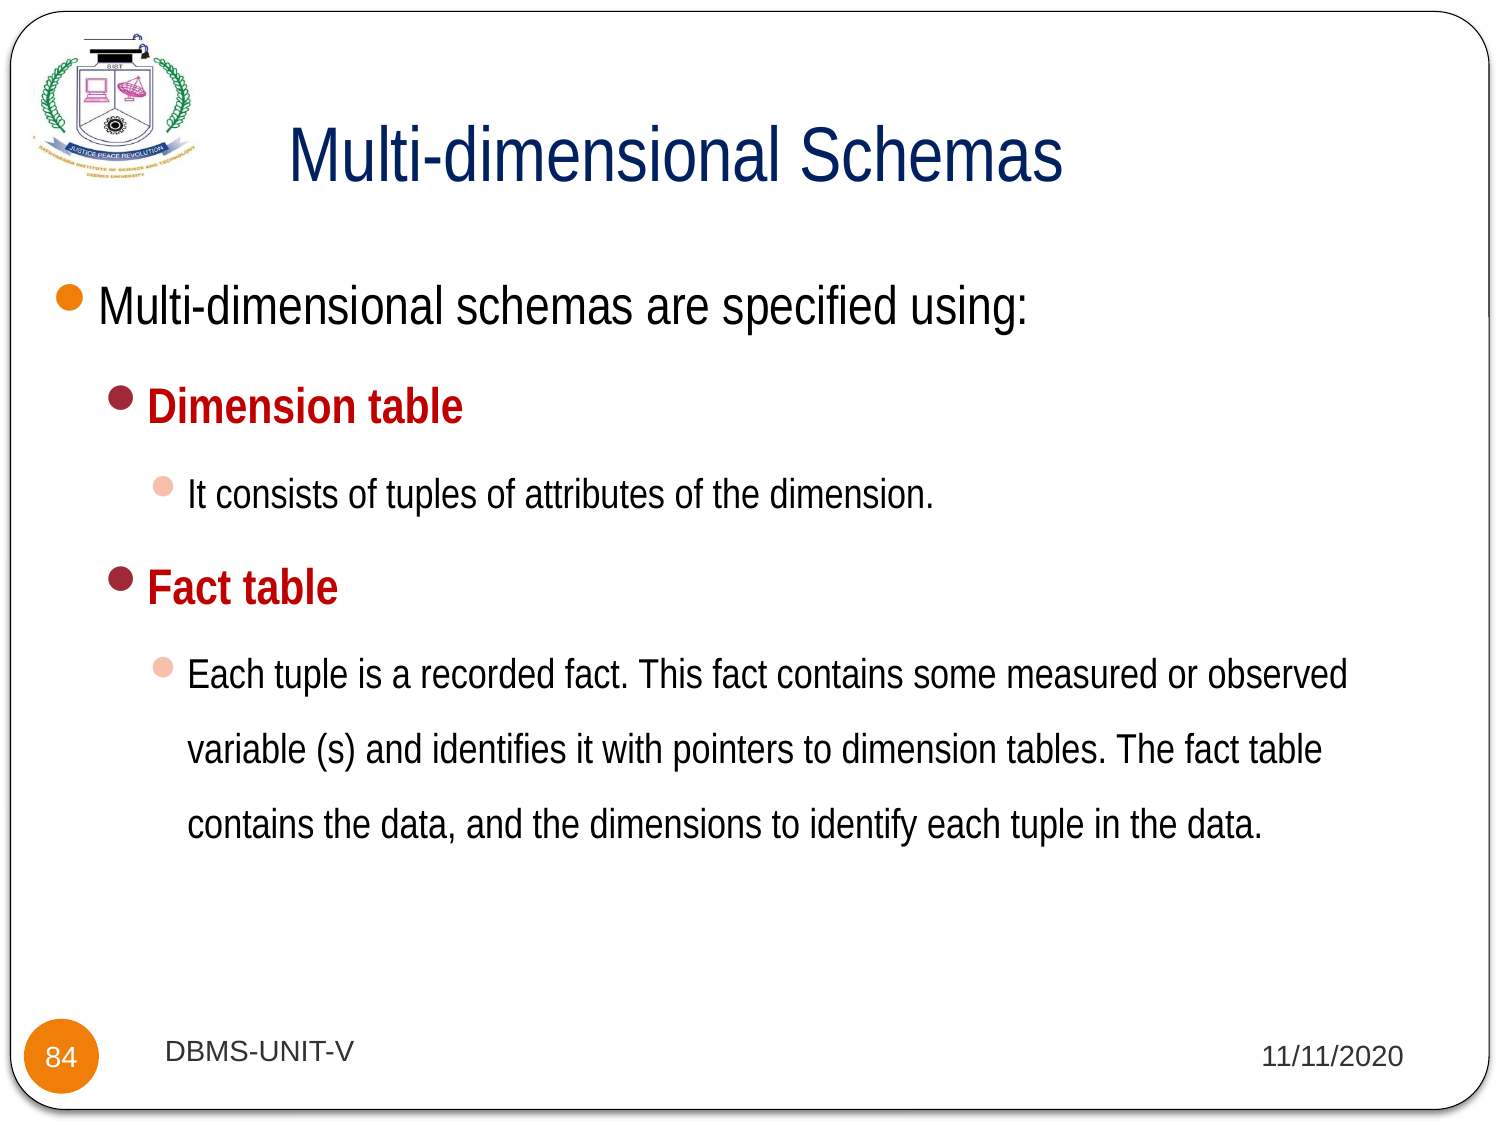

# Multi-dimensional Schemas
Multi-dimensional schemas are specified using:
Dimension table
It consists of tuples of attributes of the dimension.
Fact table
Each tuple is a recorded fact. This fact contains some measured or observed variable (s) and identifies it with pointers to dimension tables. The fact table contains the data, and the dimensions to identify each tuple in the data.

DBMS-UNIT-V
11/11/2020
84